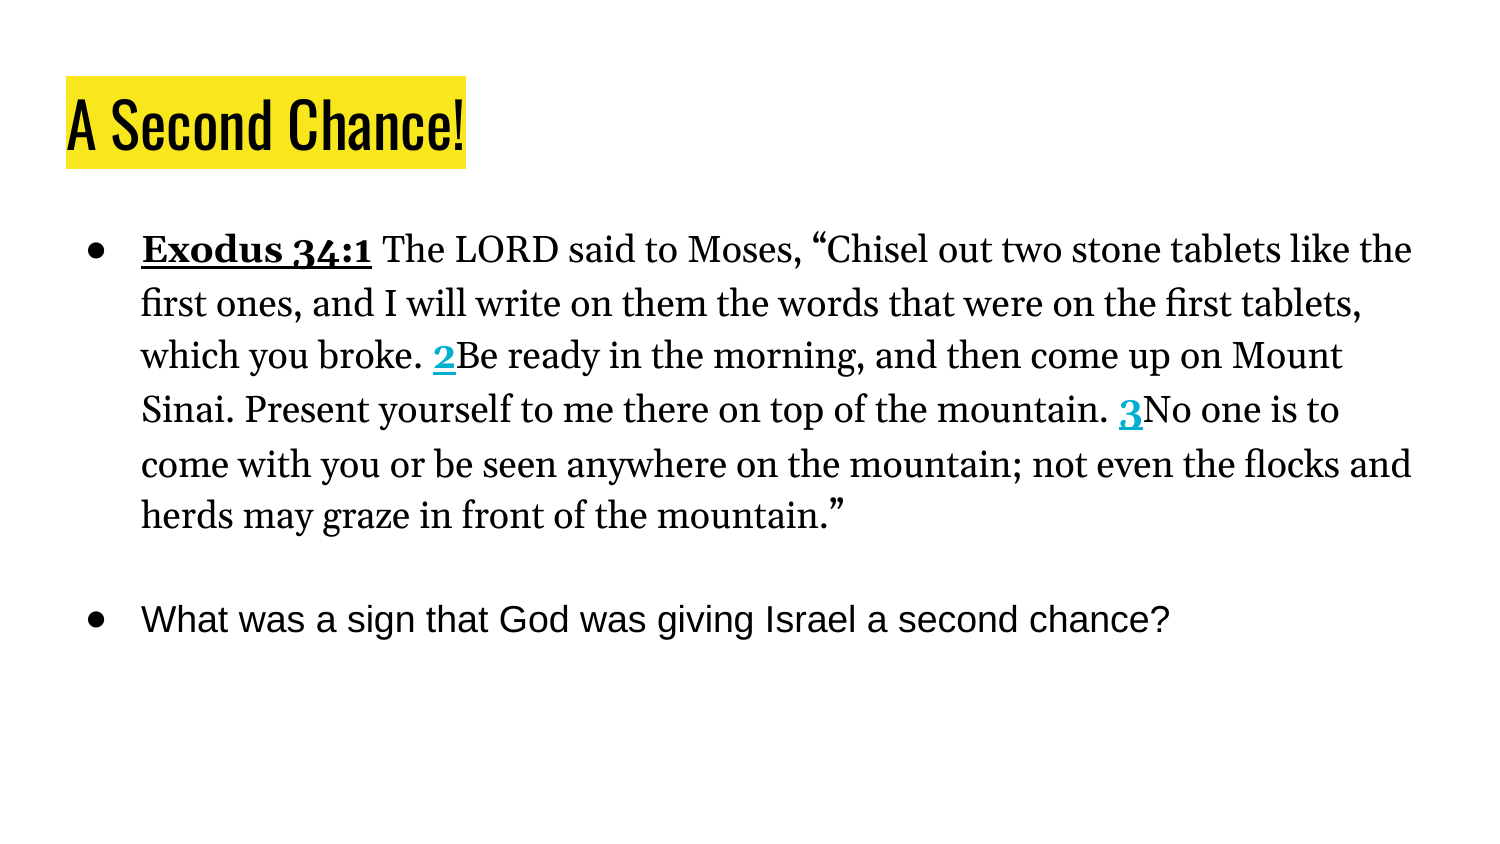

# A Second Chance!
Exodus 34:1 The Lord said to Moses, “Chisel out two stone tablets like the first ones, and I will write on them the words that were on the first tablets, which you broke. 2Be ready in the morning, and then come up on Mount Sinai. Present yourself to me there on top of the mountain. 3No one is to come with you or be seen anywhere on the mountain; not even the flocks and herds may graze in front of the mountain.”

What was a sign that God was giving Israel a second chance?